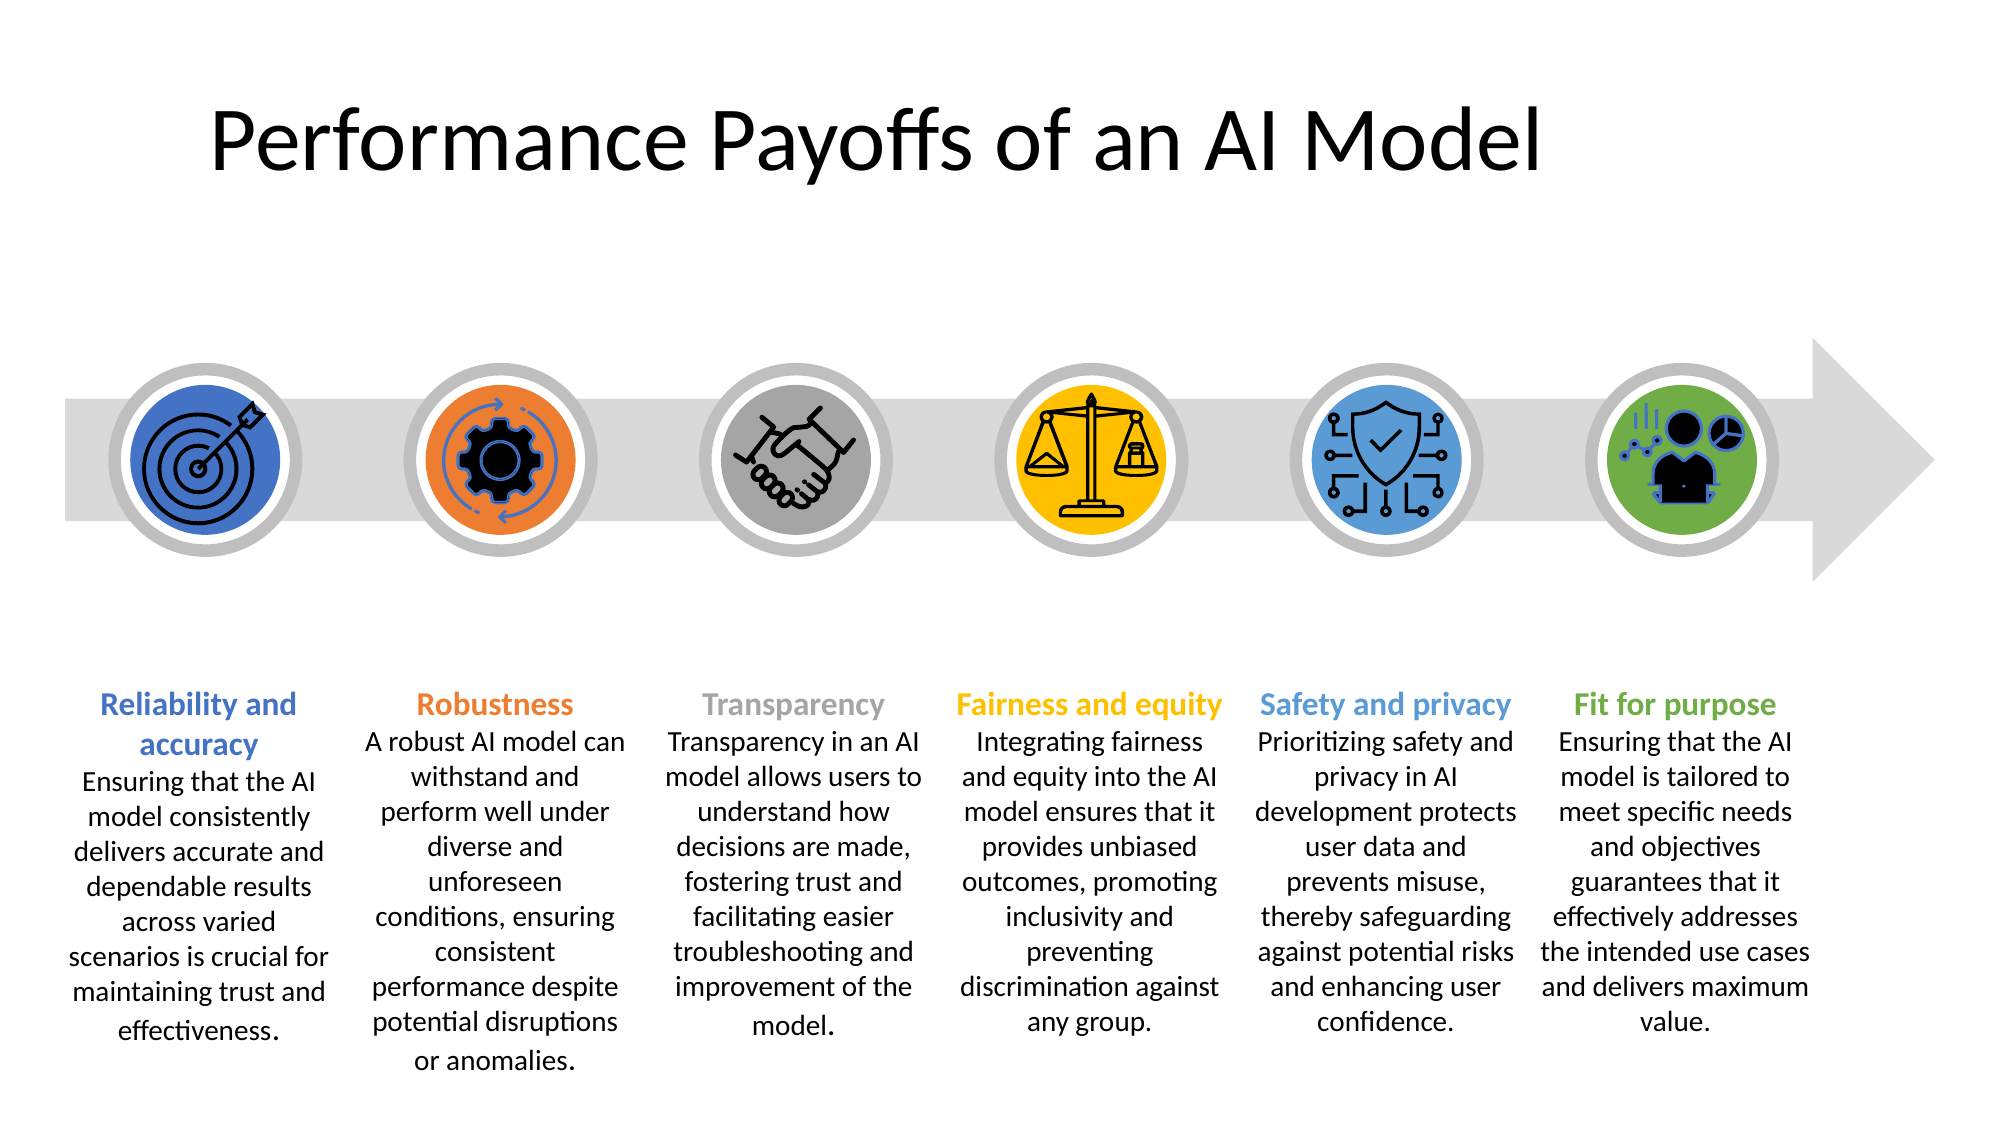

# Performance Payoffs of an AI Model

Robustness
A robust AI model can withstand and perform well under diverse and unforeseen conditions, ensuring consistent performance despite potential disruptions or anomalies.
Transparency
Transparency in an AI model allows users to understand how decisions are made, fostering trust and facilitating easier troubleshooting and improvement of the model.
Fairness and equity
Integrating fairness and equity into the AI model ensures that it provides unbiased outcomes, promoting inclusivity and preventing discrimination against any group.
Safety and privacy
Prioritizing safety and privacy in AI development protects user data and prevents misuse, thereby safeguarding against potential risks and enhancing user confidence.
Fit for purpose
Ensuring that the AI model is tailored to meet specific needs and objectives guarantees that it effectively addresses the intended use cases and delivers maximum value.
Reliability and accuracy
Ensuring that the AI model consistently delivers accurate and dependable results across varied scenarios is crucial for maintaining trust and effectiveness.